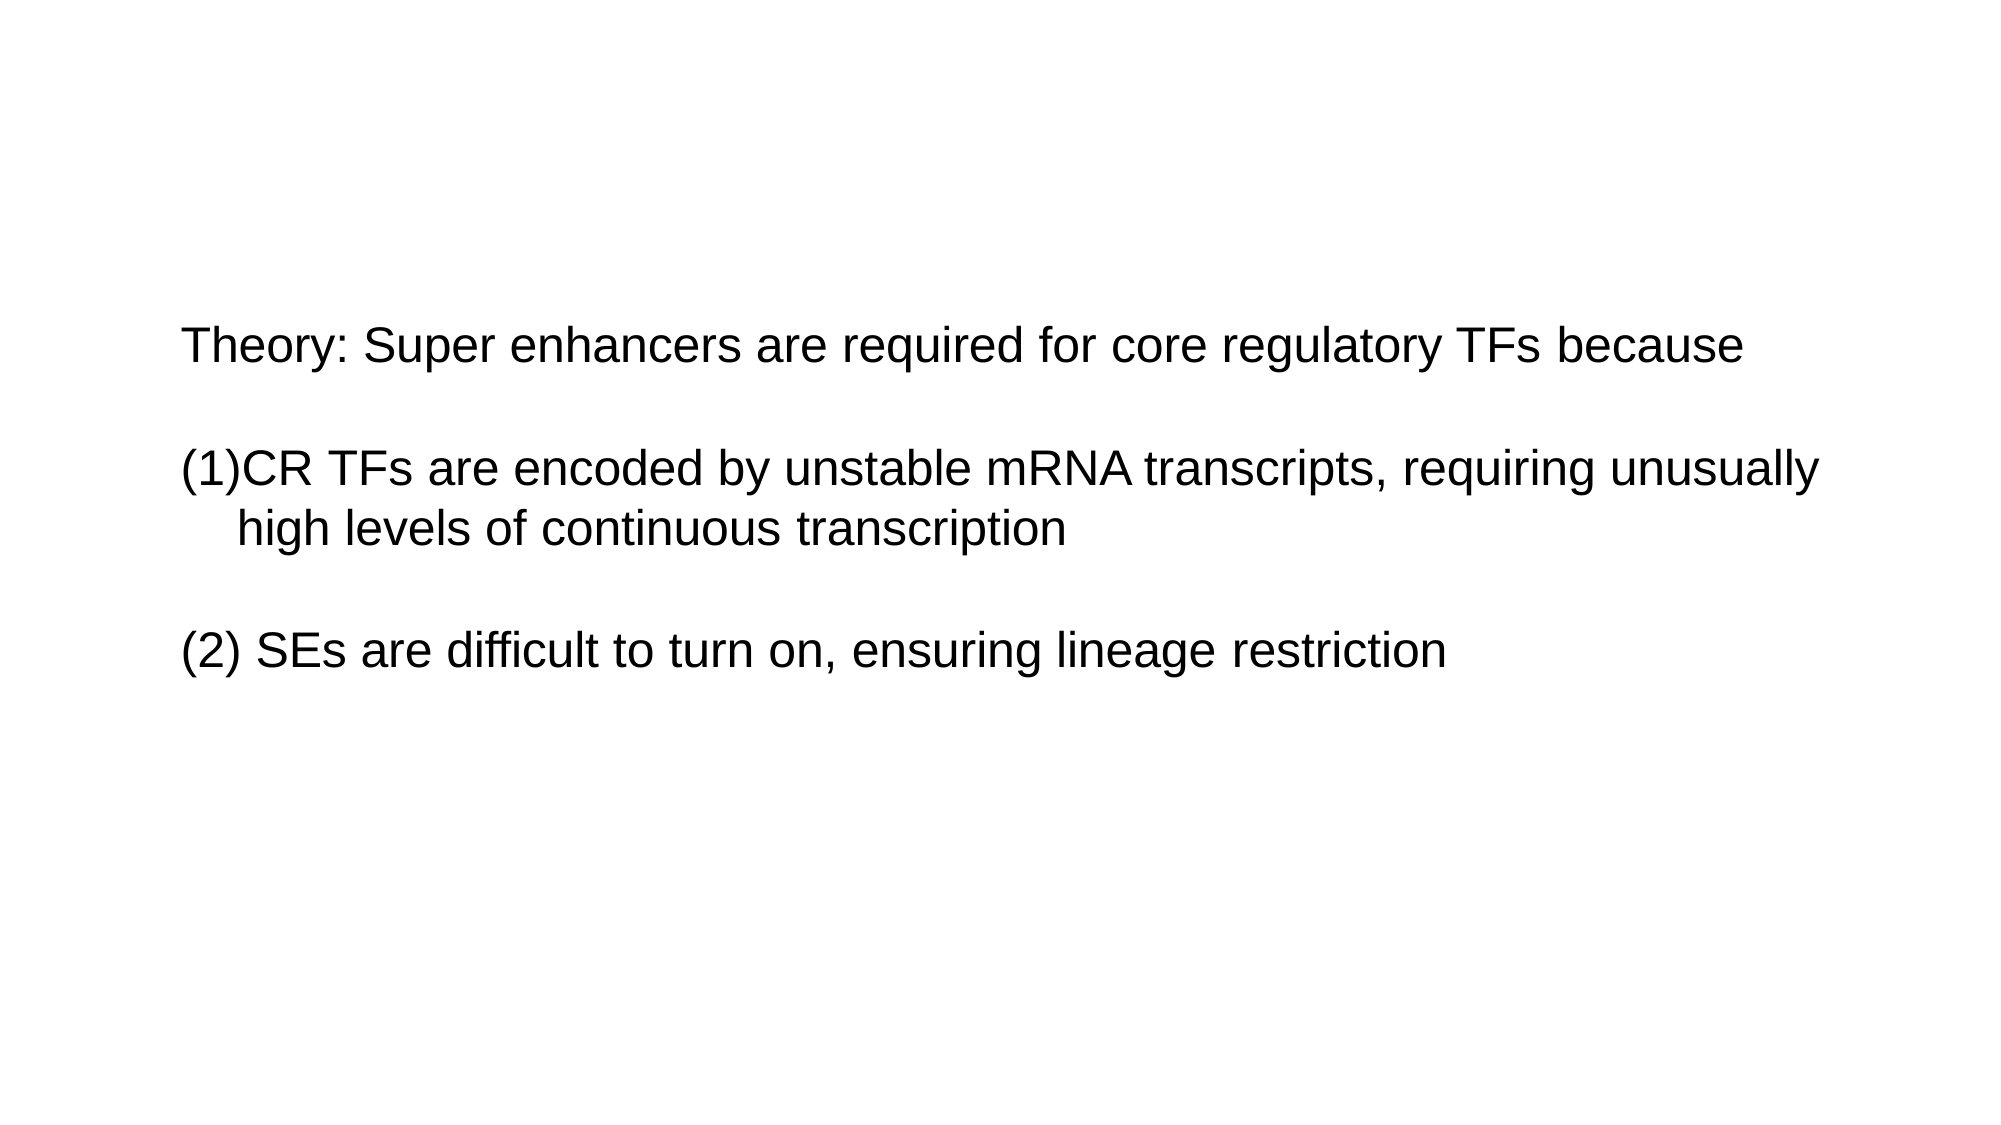

Theory: Super enhancers are required for core regulatory TFs because

CR TFs are encoded by unstable mRNA transcripts, requiring unusually  high levels of continuous transcription

SEs are difficult to turn on, ensuring lineage restriction